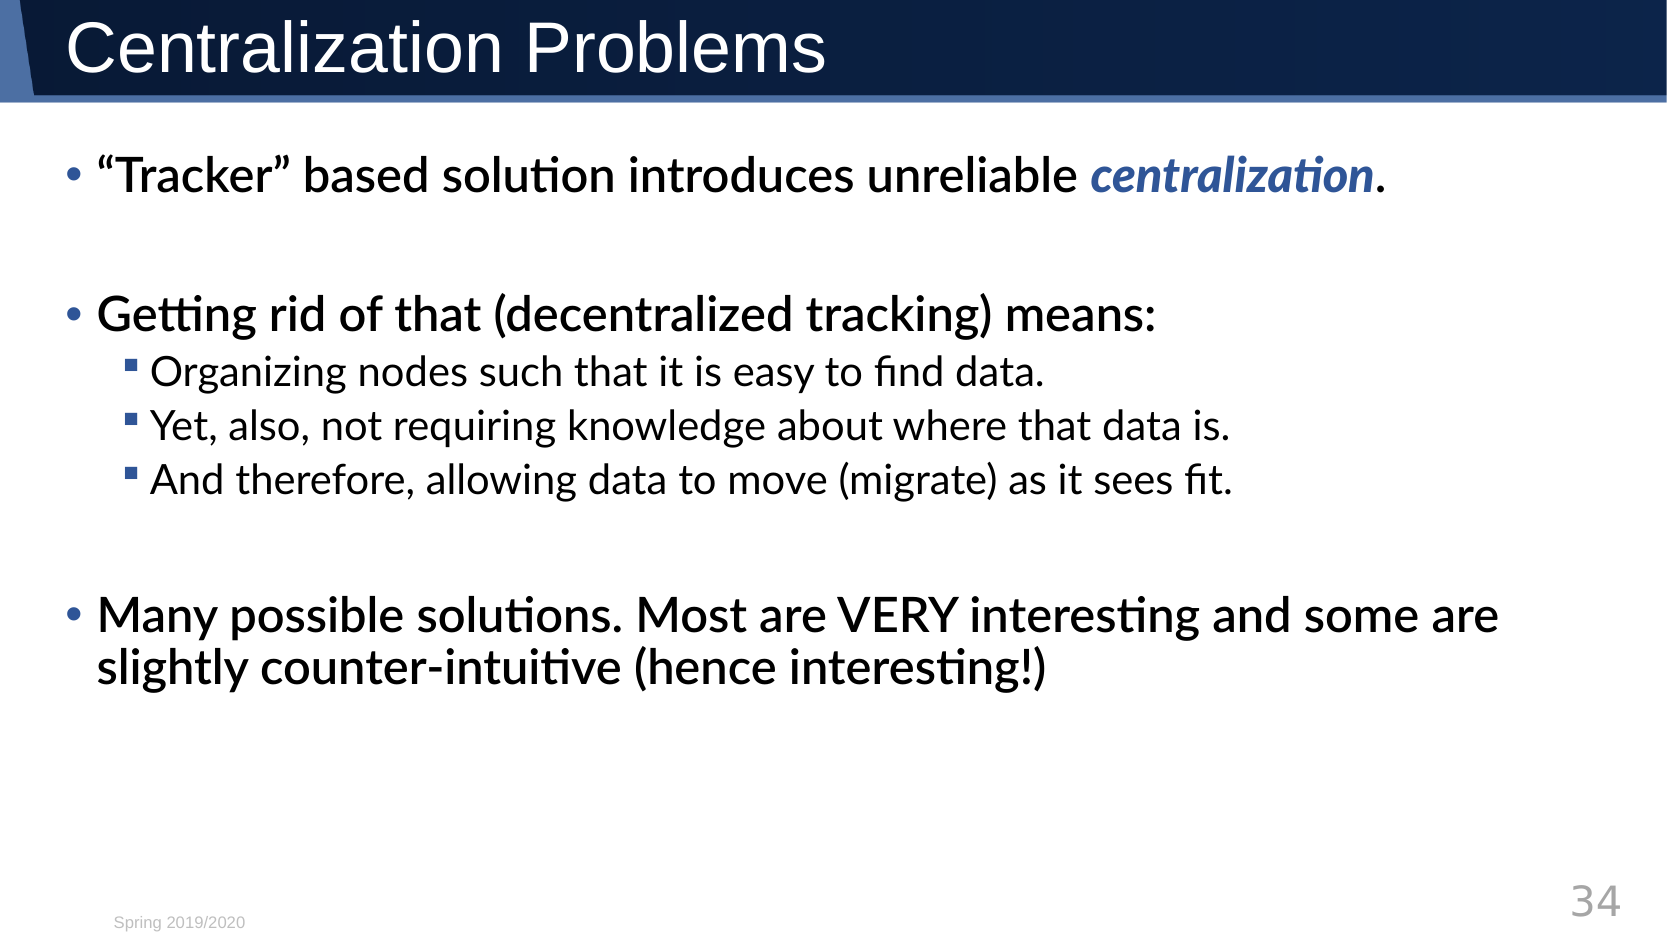

# Centralization Problems
“Tracker” based solution introduces unreliable centralization.

Getting rid of that (decentralized tracking) means:
Organizing nodes such that it is easy to find data.
Yet, also, not requiring knowledge about where that data is.
And therefore, allowing data to move (migrate) as it sees fit.

Many possible solutions. Most are VERY interesting and some are slightly counter-intuitive (hence interesting!)

Spring 2019/2020